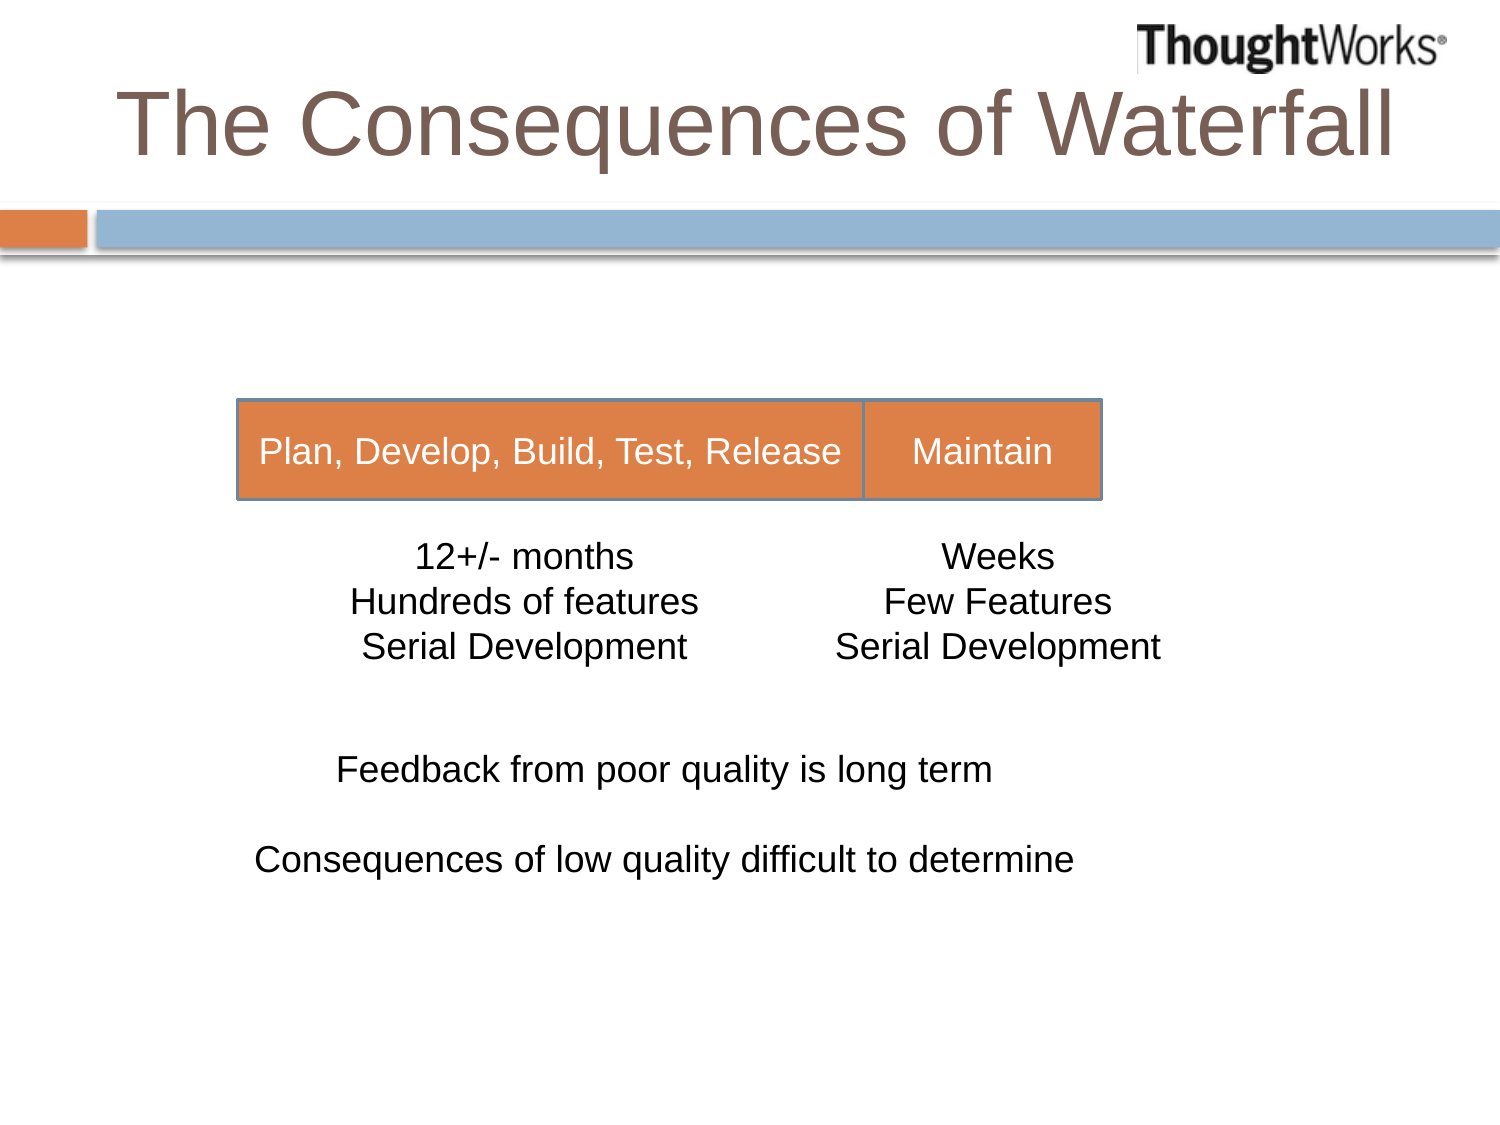

# The Consequences of Waterfall
Plan, Develop, Build, Test, Release
Maintain
12+/- months
Hundreds of features
Serial Development
Weeks
Few Features
Serial Development
Feedback from poor quality is long term
Consequences of low quality difficult to determine